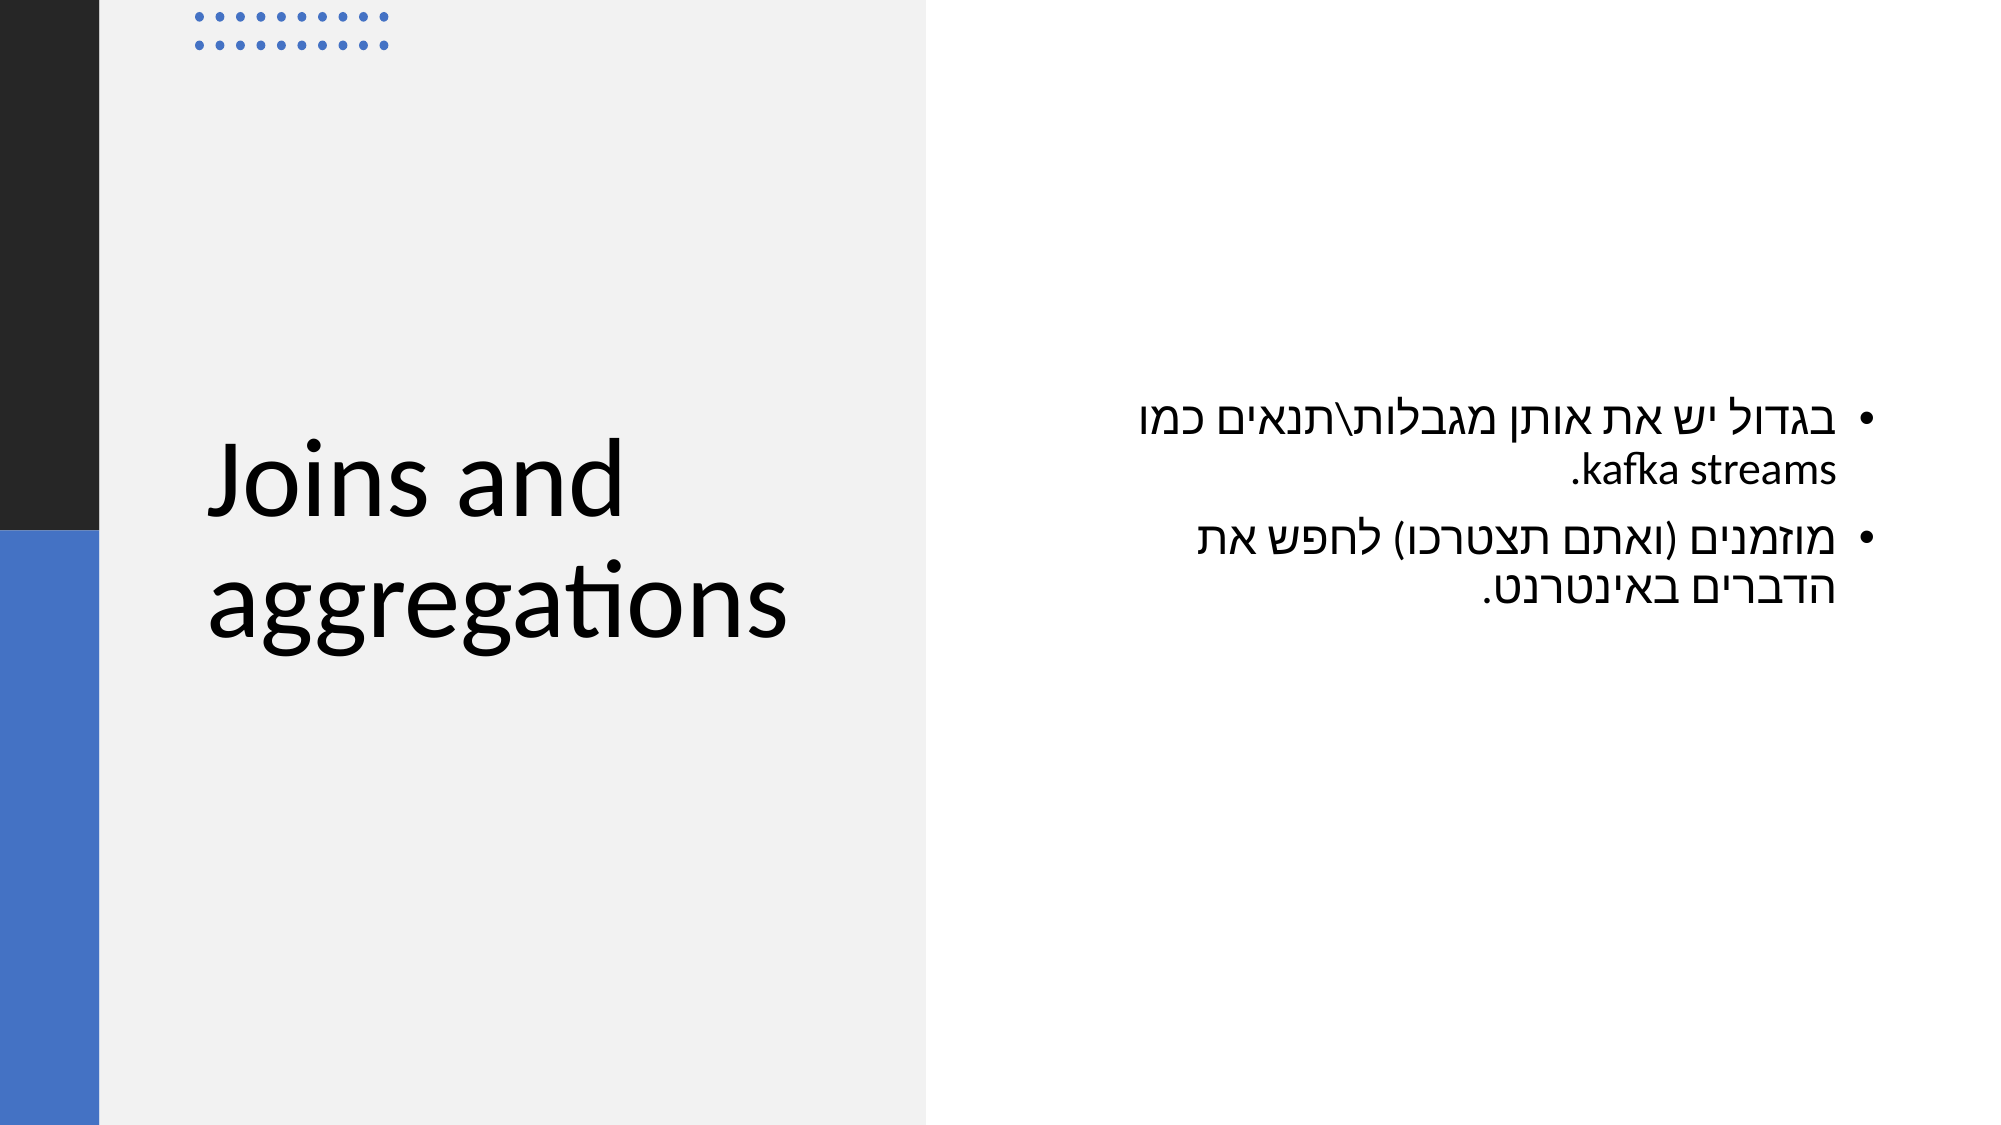

בגדול יש את אותן מגבלות\תנאים כמו kafka streams.
מוזמנים (ואתם תצטרכו) לחפש את הדברים באינטרנט.

# Joins and aggregations